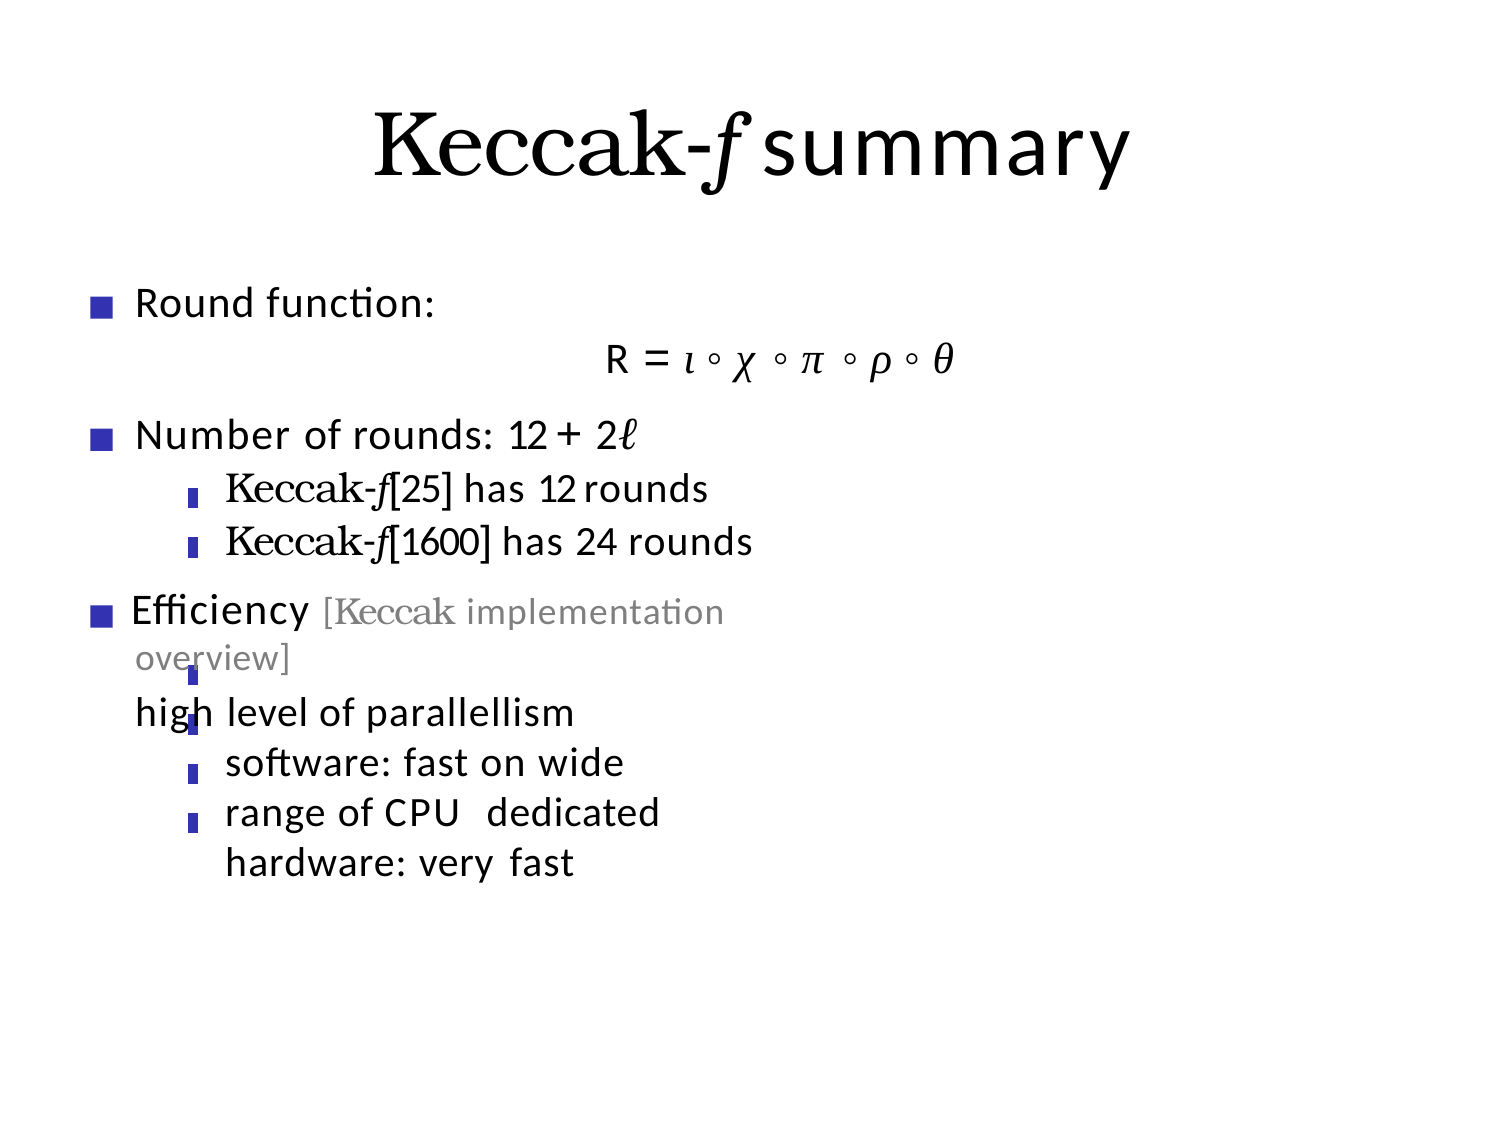

# Keccak-f summary
Round function:
R = ι ◦ χ ◦ π ◦ ρ ◦ θ
Number of rounds: 12 + 2ℓ  Keccak-f[25] has 12 rounds  Keccak-f[1600] has 24 rounds
Eﬃciency [Keccak implementation overview]
high level of parallellism  software: fast on wide range of CPU  dedicated hardware: very fast